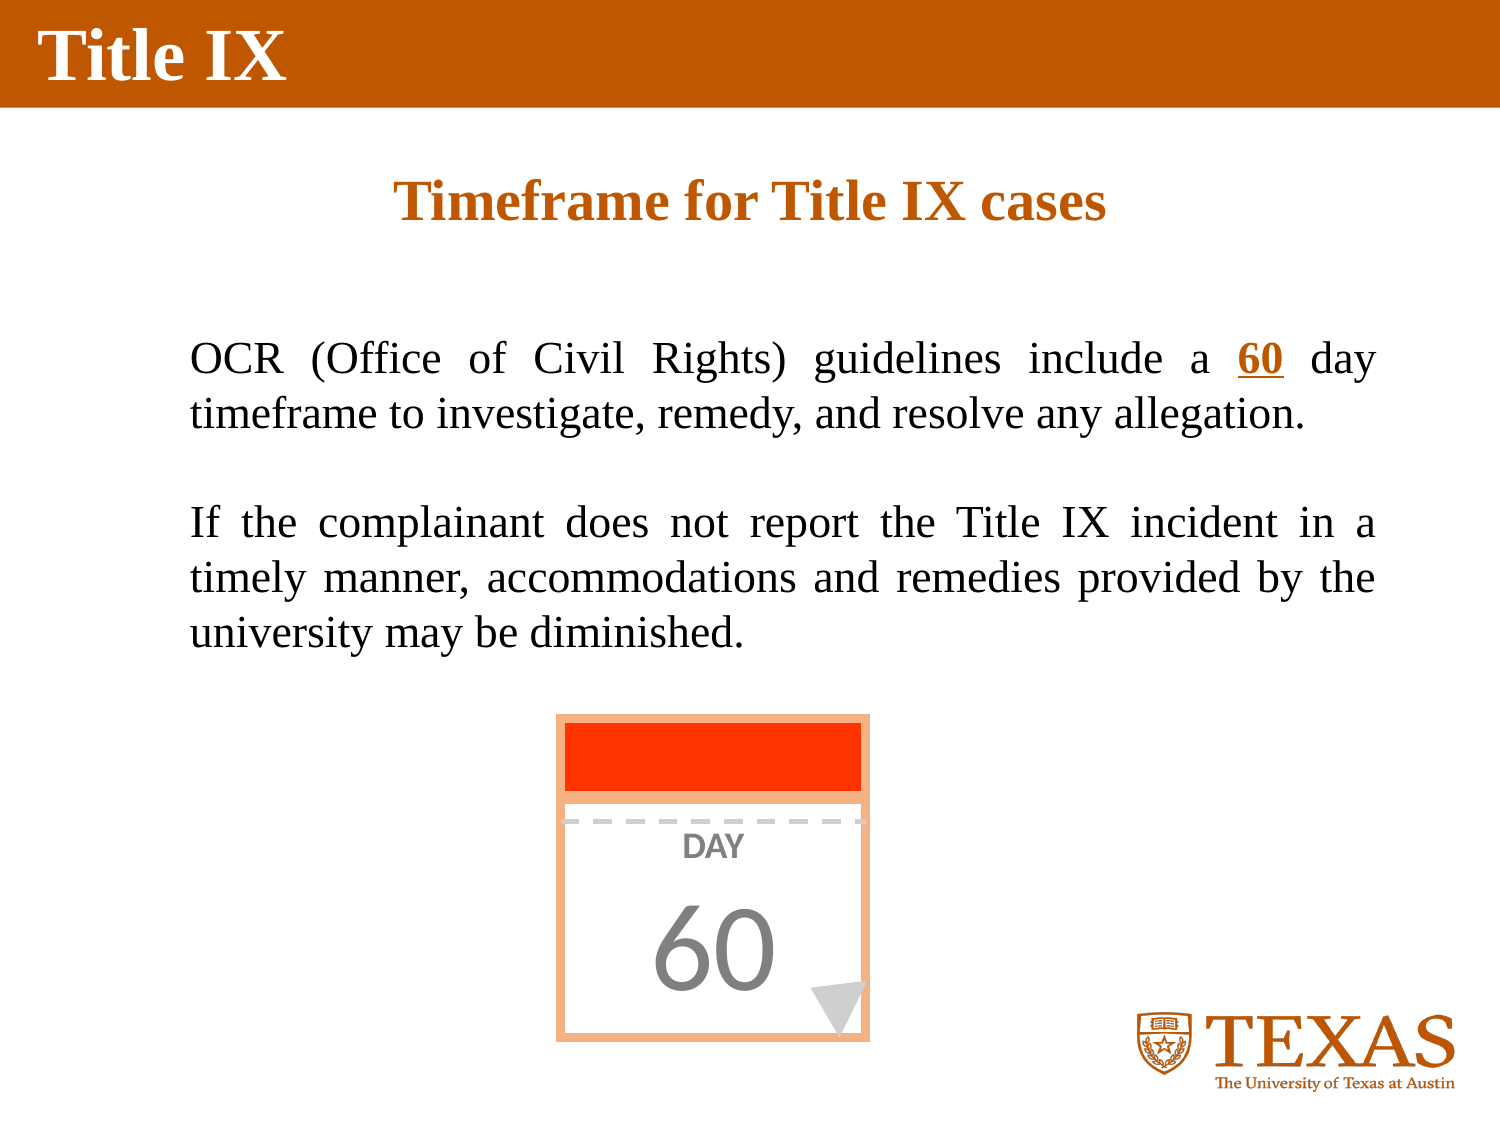

Timeframe for Title IX cases
OCR (Office of Civil Rights) guidelines include a 60 day timeframe to investigate, remedy, and resolve any allegation.

If the complainant does not report the Title IX incident in a timely manner, accommodations and remedies provided by the university may be diminished.

DAY
60